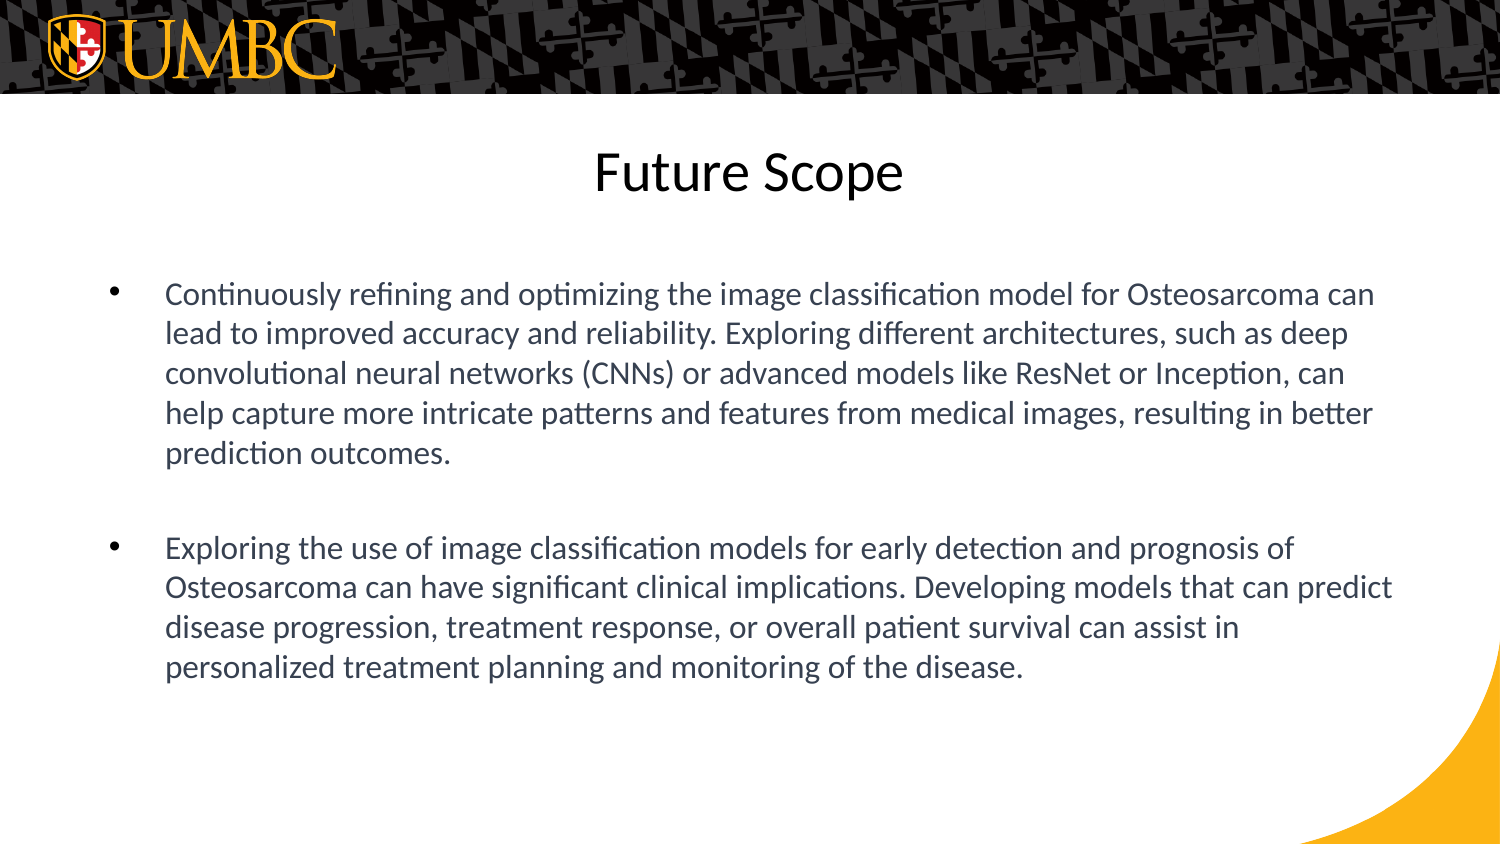

# Future Scope
Continuously refining and optimizing the image classification model for Osteosarcoma can lead to improved accuracy and reliability. Exploring different architectures, such as deep convolutional neural networks (CNNs) or advanced models like ResNet or Inception, can help capture more intricate patterns and features from medical images, resulting in better prediction outcomes.

Exploring the use of image classification models for early detection and prognosis of Osteosarcoma can have significant clinical implications. Developing models that can predict disease progression, treatment response, or overall patient survival can assist in personalized treatment planning and monitoring of the disease.